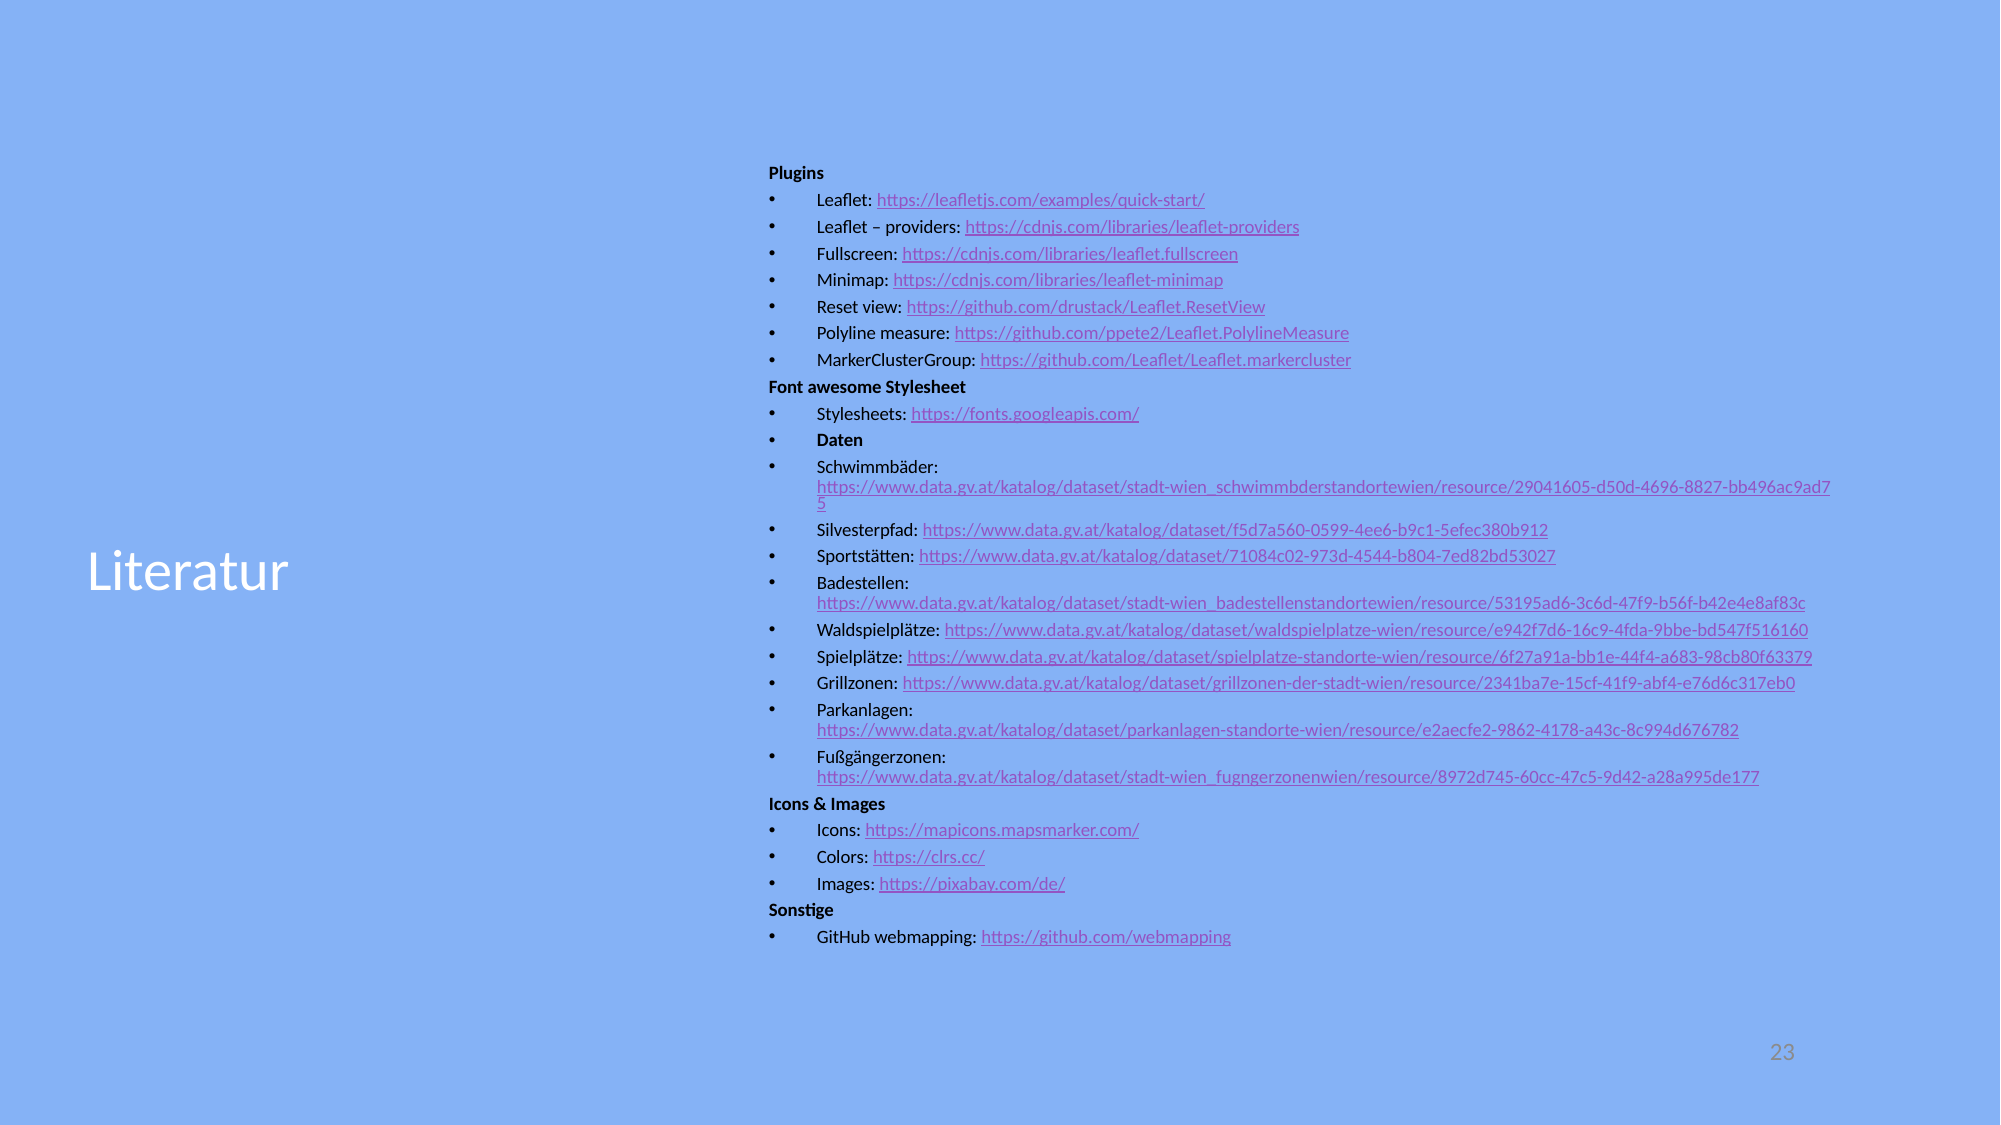

# Literatur
Plugins
Leaflet: https://leafletjs.com/examples/quick-start/
Leaflet – providers: https://cdnjs.com/libraries/leaflet-providers
Fullscreen: https://cdnjs.com/libraries/leaflet.fullscreen
Minimap: https://cdnjs.com/libraries/leaflet-minimap
Reset view: https://github.com/drustack/Leaflet.ResetView
Polyline measure: https://github.com/ppete2/Leaflet.PolylineMeasure
MarkerClusterGroup: https://github.com/Leaflet/Leaflet.markercluster
Font awesome Stylesheet
Stylesheets: https://fonts.googleapis.com/
Daten
Schwimmbäder: https://www.data.gv.at/katalog/dataset/stadt-wien_schwimmbderstandortewien/resource/29041605-d50d-4696-8827-bb496ac9ad75
Silvesterpfad: https://www.data.gv.at/katalog/dataset/f5d7a560-0599-4ee6-b9c1-5efec380b912
Sportstätten: https://www.data.gv.at/katalog/dataset/71084c02-973d-4544-b804-7ed82bd53027
Badestellen: https://www.data.gv.at/katalog/dataset/stadt-wien_badestellenstandortewien/resource/53195ad6-3c6d-47f9-b56f-b42e4e8af83c
Waldspielplätze: https://www.data.gv.at/katalog/dataset/waldspielplatze-wien/resource/e942f7d6-16c9-4fda-9bbe-bd547f516160
Spielplätze: https://www.data.gv.at/katalog/dataset/spielplatze-standorte-wien/resource/6f27a91a-bb1e-44f4-a683-98cb80f63379
Grillzonen: https://www.data.gv.at/katalog/dataset/grillzonen-der-stadt-wien/resource/2341ba7e-15cf-41f9-abf4-e76d6c317eb0
Parkanlagen: https://www.data.gv.at/katalog/dataset/parkanlagen-standorte-wien/resource/e2aecfe2-9862-4178-a43c-8c994d676782
Fußgängerzonen: https://www.data.gv.at/katalog/dataset/stadt-wien_fugngerzonenwien/resource/8972d745-60cc-47c5-9d42-a28a995de177
Icons & Images
Icons: https://mapicons.mapsmarker.com/
Colors: https://clrs.cc/
Images: https://pixabay.com/de/
Sonstige
GitHub webmapping: https://github.com/webmapping

23